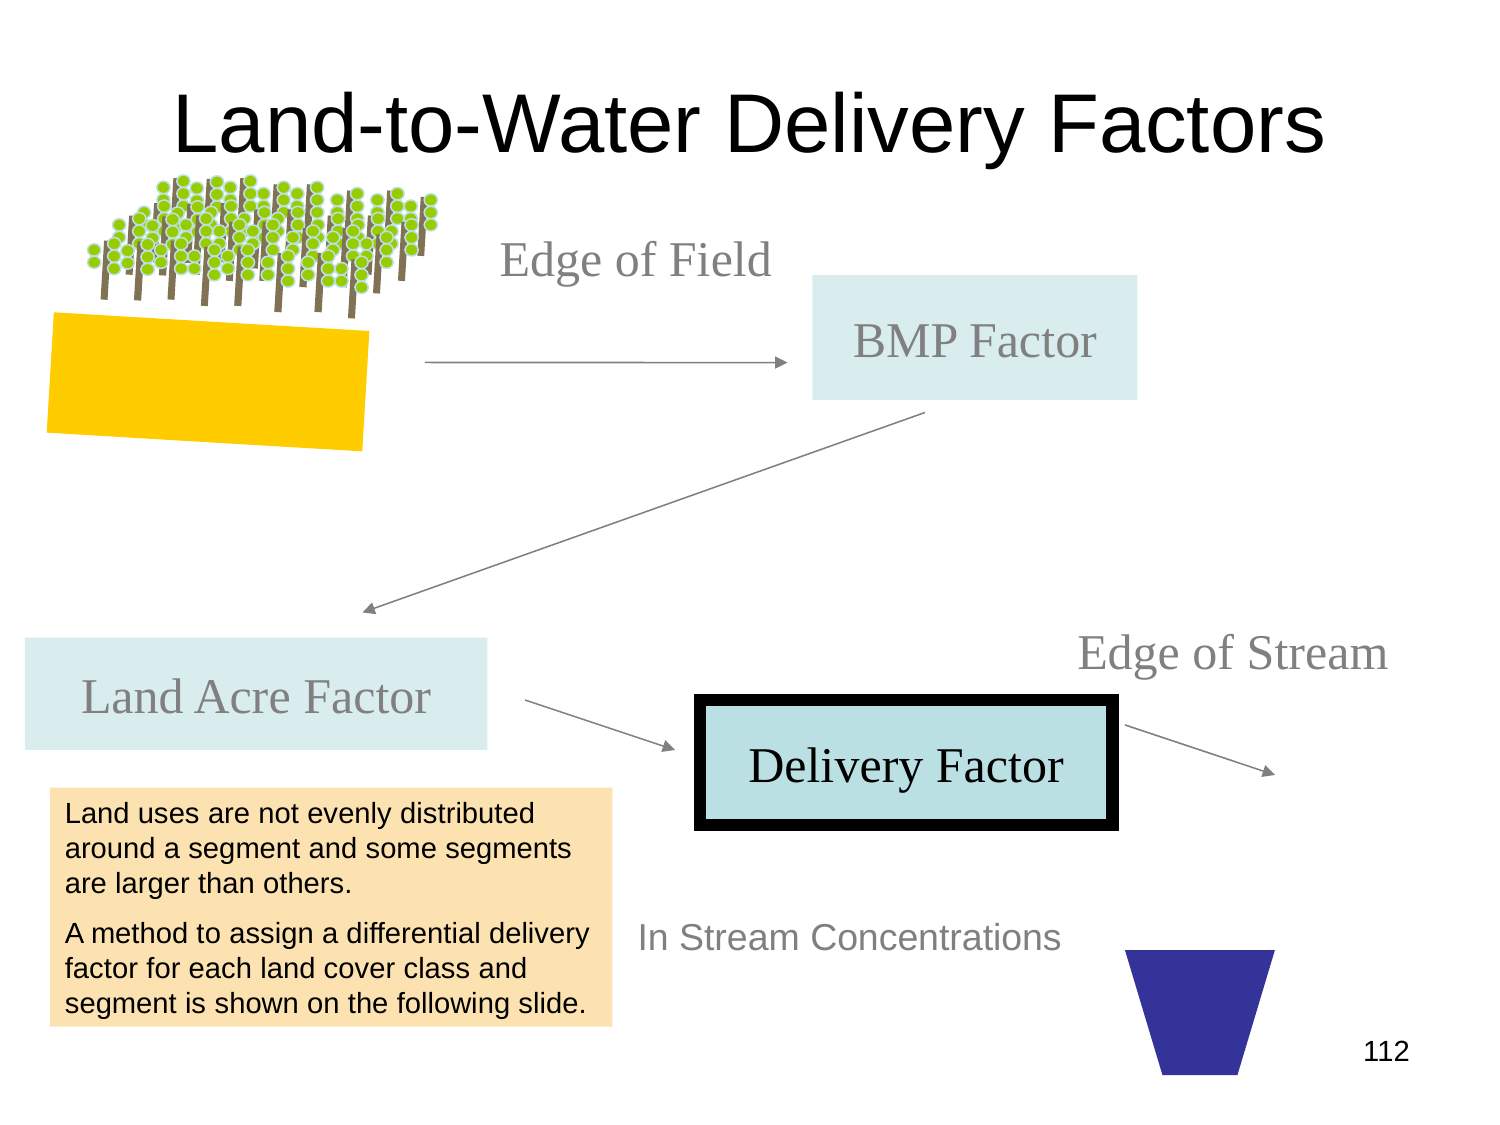

# Land-to-Water Delivery Factors

Edge of Field
BMP Factor

Edge of Stream
Land Acre Factor

Delivery Factor

Land uses are not evenly distributed around a segment and some segments are larger than others.
A method to assign a differential delivery factor for each land cover class and segment is shown on the following slide.
In Stream Concentrations

112